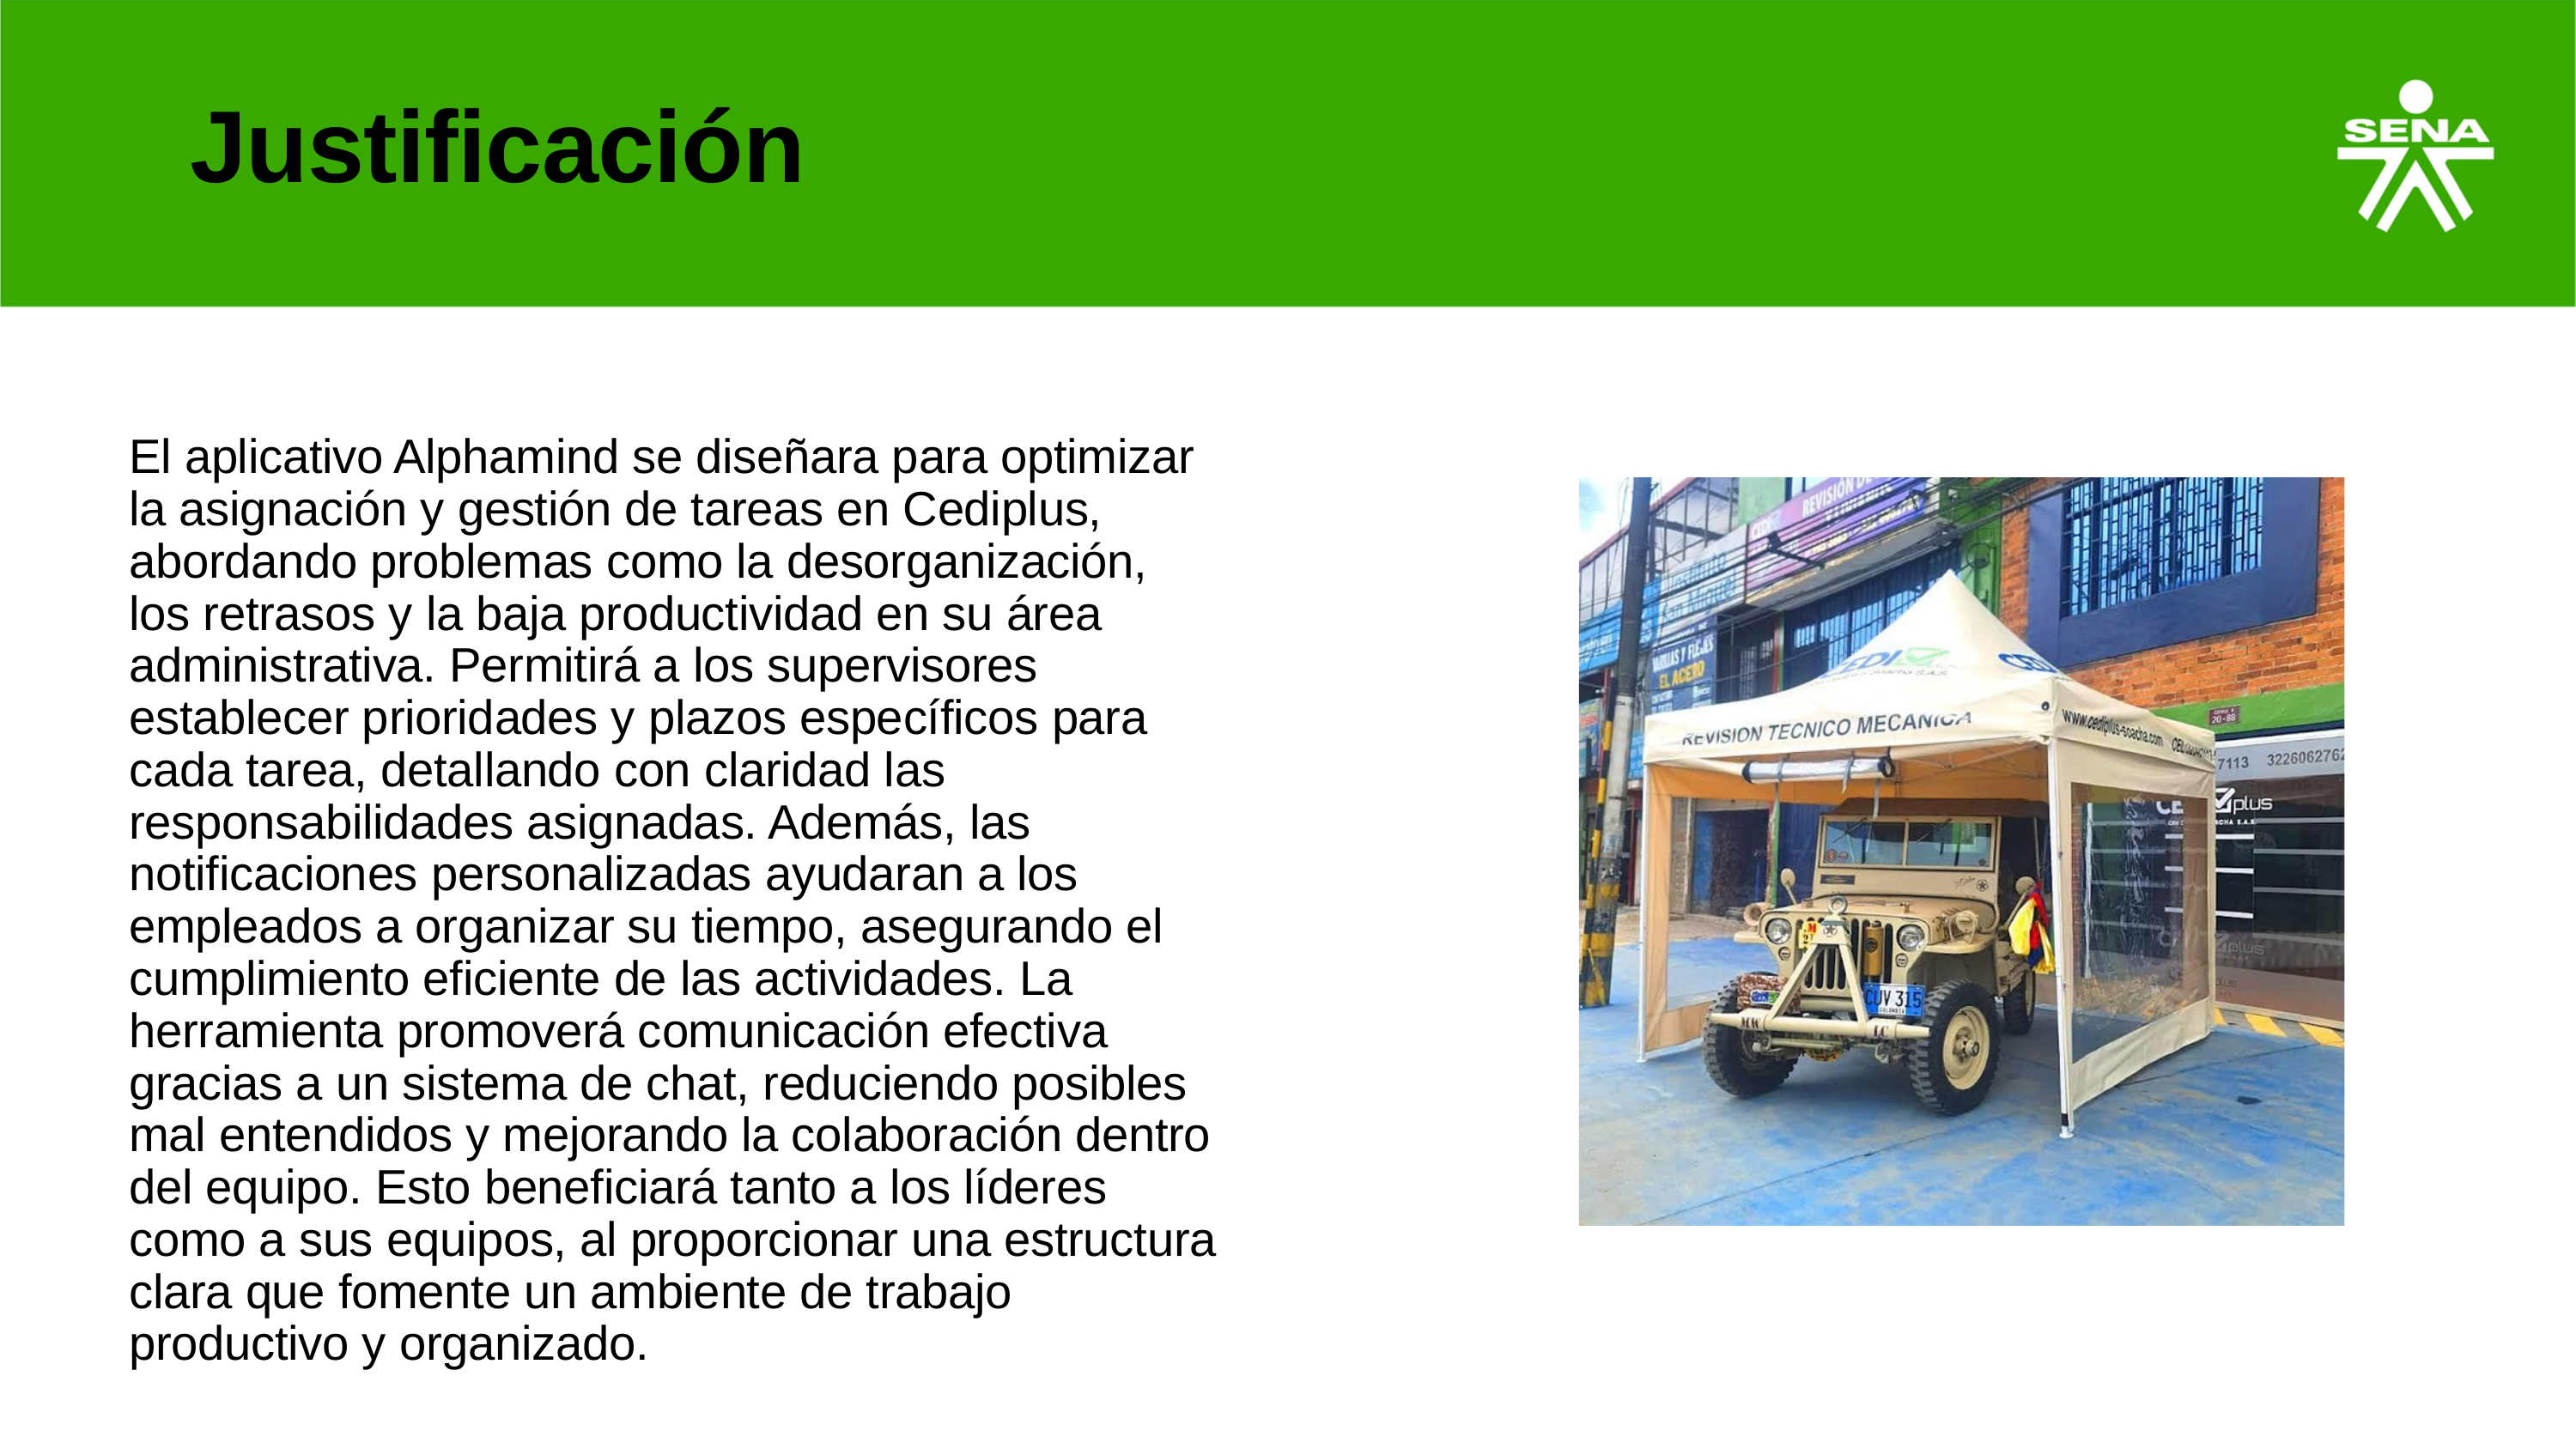

Justificación
El aplicativo Alphamind se diseñara para optimizar la asignación y gestión de tareas en Cediplus, abordando problemas como la desorganización, los retrasos y la baja productividad en su área administrativa. Permitirá a los supervisores establecer prioridades y plazos específicos para cada tarea, detallando con claridad las responsabilidades asignadas. Además, las notificaciones personalizadas ayudaran a los empleados a organizar su tiempo, asegurando el cumplimiento eficiente de las actividades. La herramienta promoverá comunicación efectiva gracias a un sistema de chat, reduciendo posibles mal entendidos y mejorando la colaboración dentro del equipo. Esto beneficiará tanto a los líderes como a sus equipos, al proporcionar una estructura clara que fomente un ambiente de trabajo productivo y organizado.